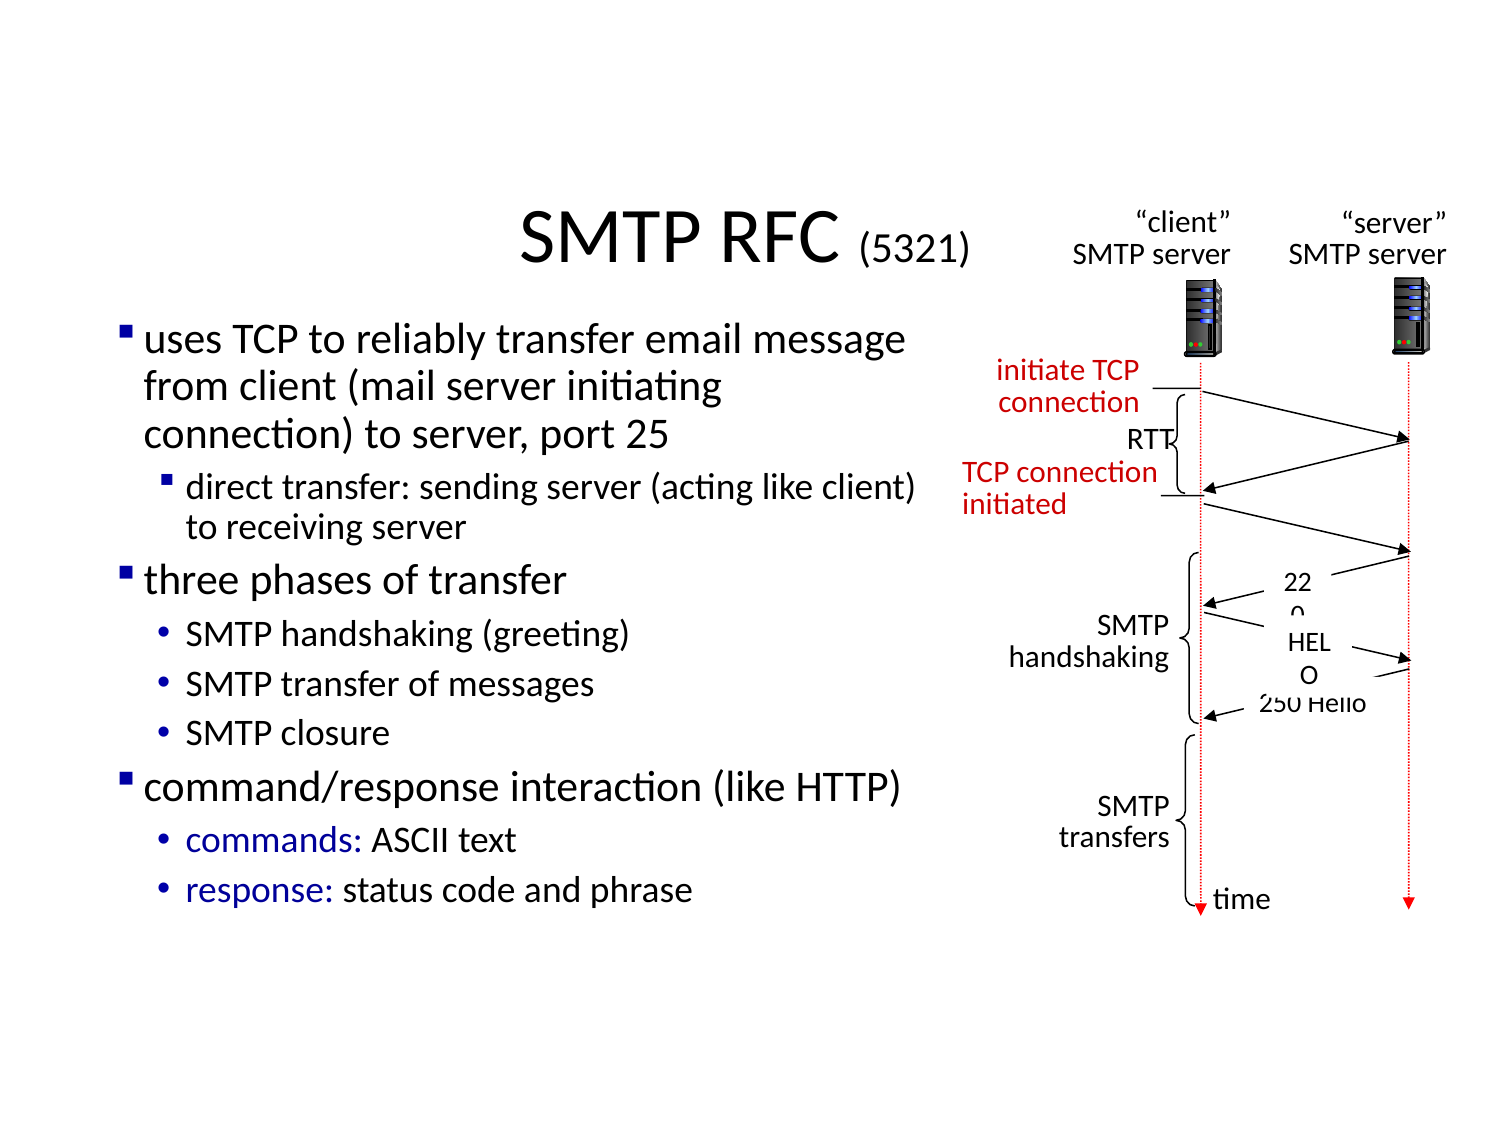

# SMTP RFC (5321)
“client”
 SMTP server
“server”
 SMTP server

uses TCP to reliably transfer email message from client (mail server initiating connection) to server, port 25
direct transfer: sending server (acting like client) to receiving server
three phases of transfer
SMTP handshaking (greeting)
SMTP transfer of messages
SMTP closure
command/response interaction (like HTTP)
commands: ASCII text
response: status code and phrase
initiate TCP
connection

RTT

TCP connection
initiated

220

SMTP handshaking

HELO

250 Hello

SMTP transfers
time
Application Layer: 2-186